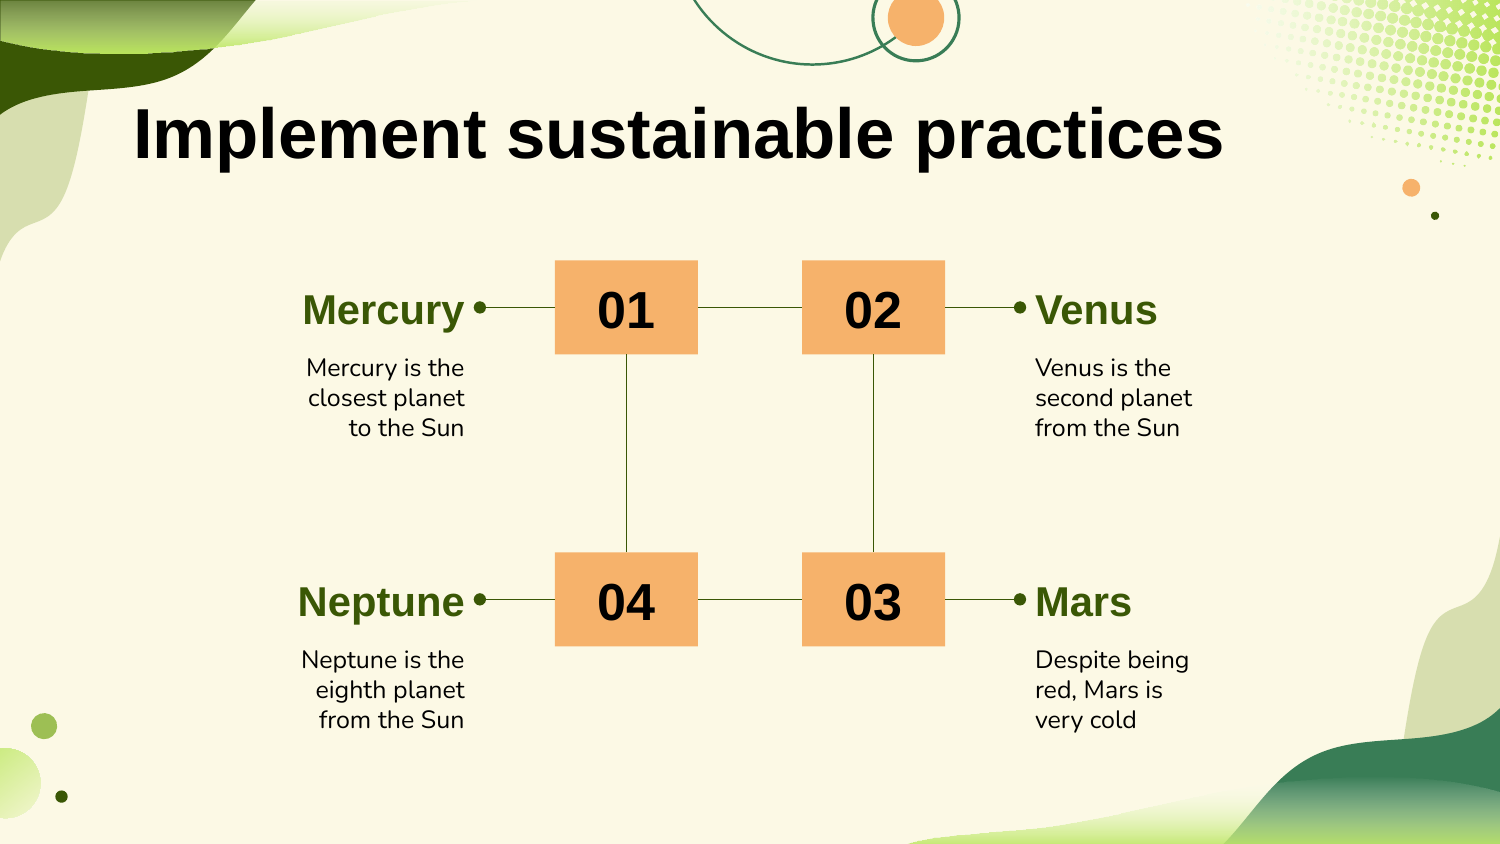

# Implement sustainable practices
01
02
Mercury
Venus
Mercury is the closest planet to the Sun
Venus is the second planet from the Sun
04
03
Neptune
Mars
Neptune is the eighth planet from the Sun
Despite being red, Mars is very cold